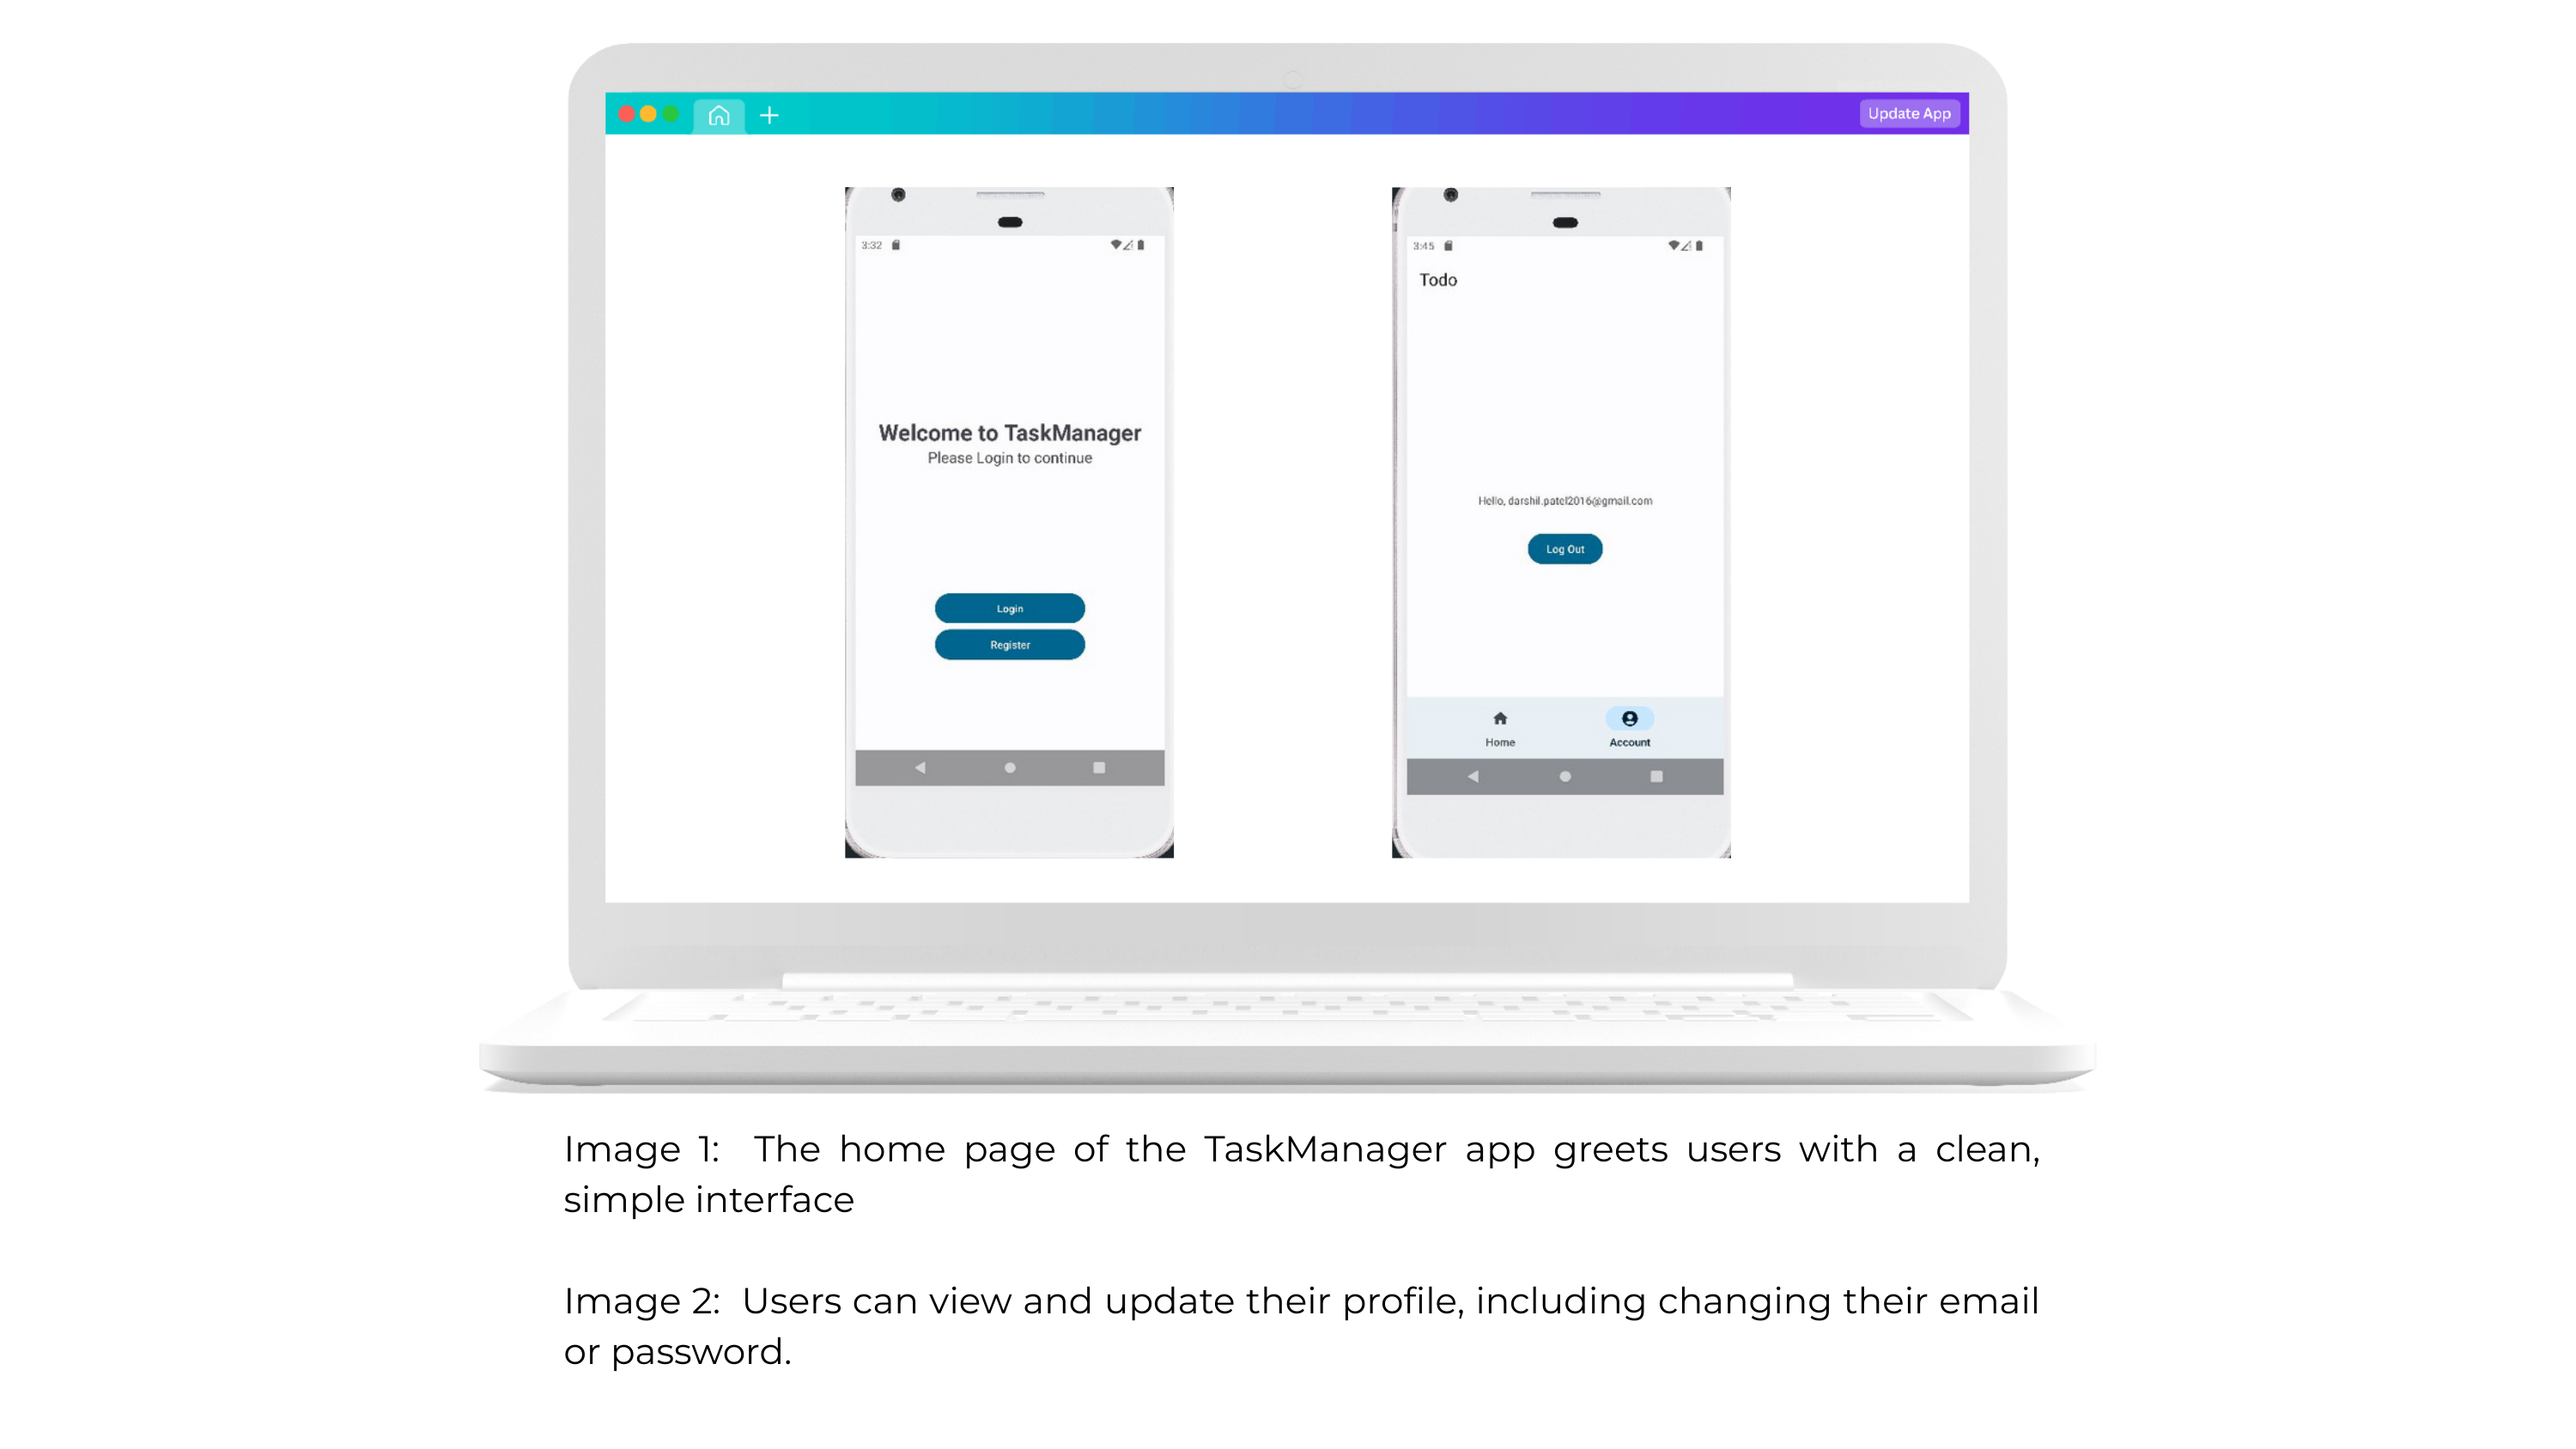

Image 1:  The home page of the TaskManager app greets users with a clean, simple interface

Image 2:  Users can view and update their profile, including changing their email or password.